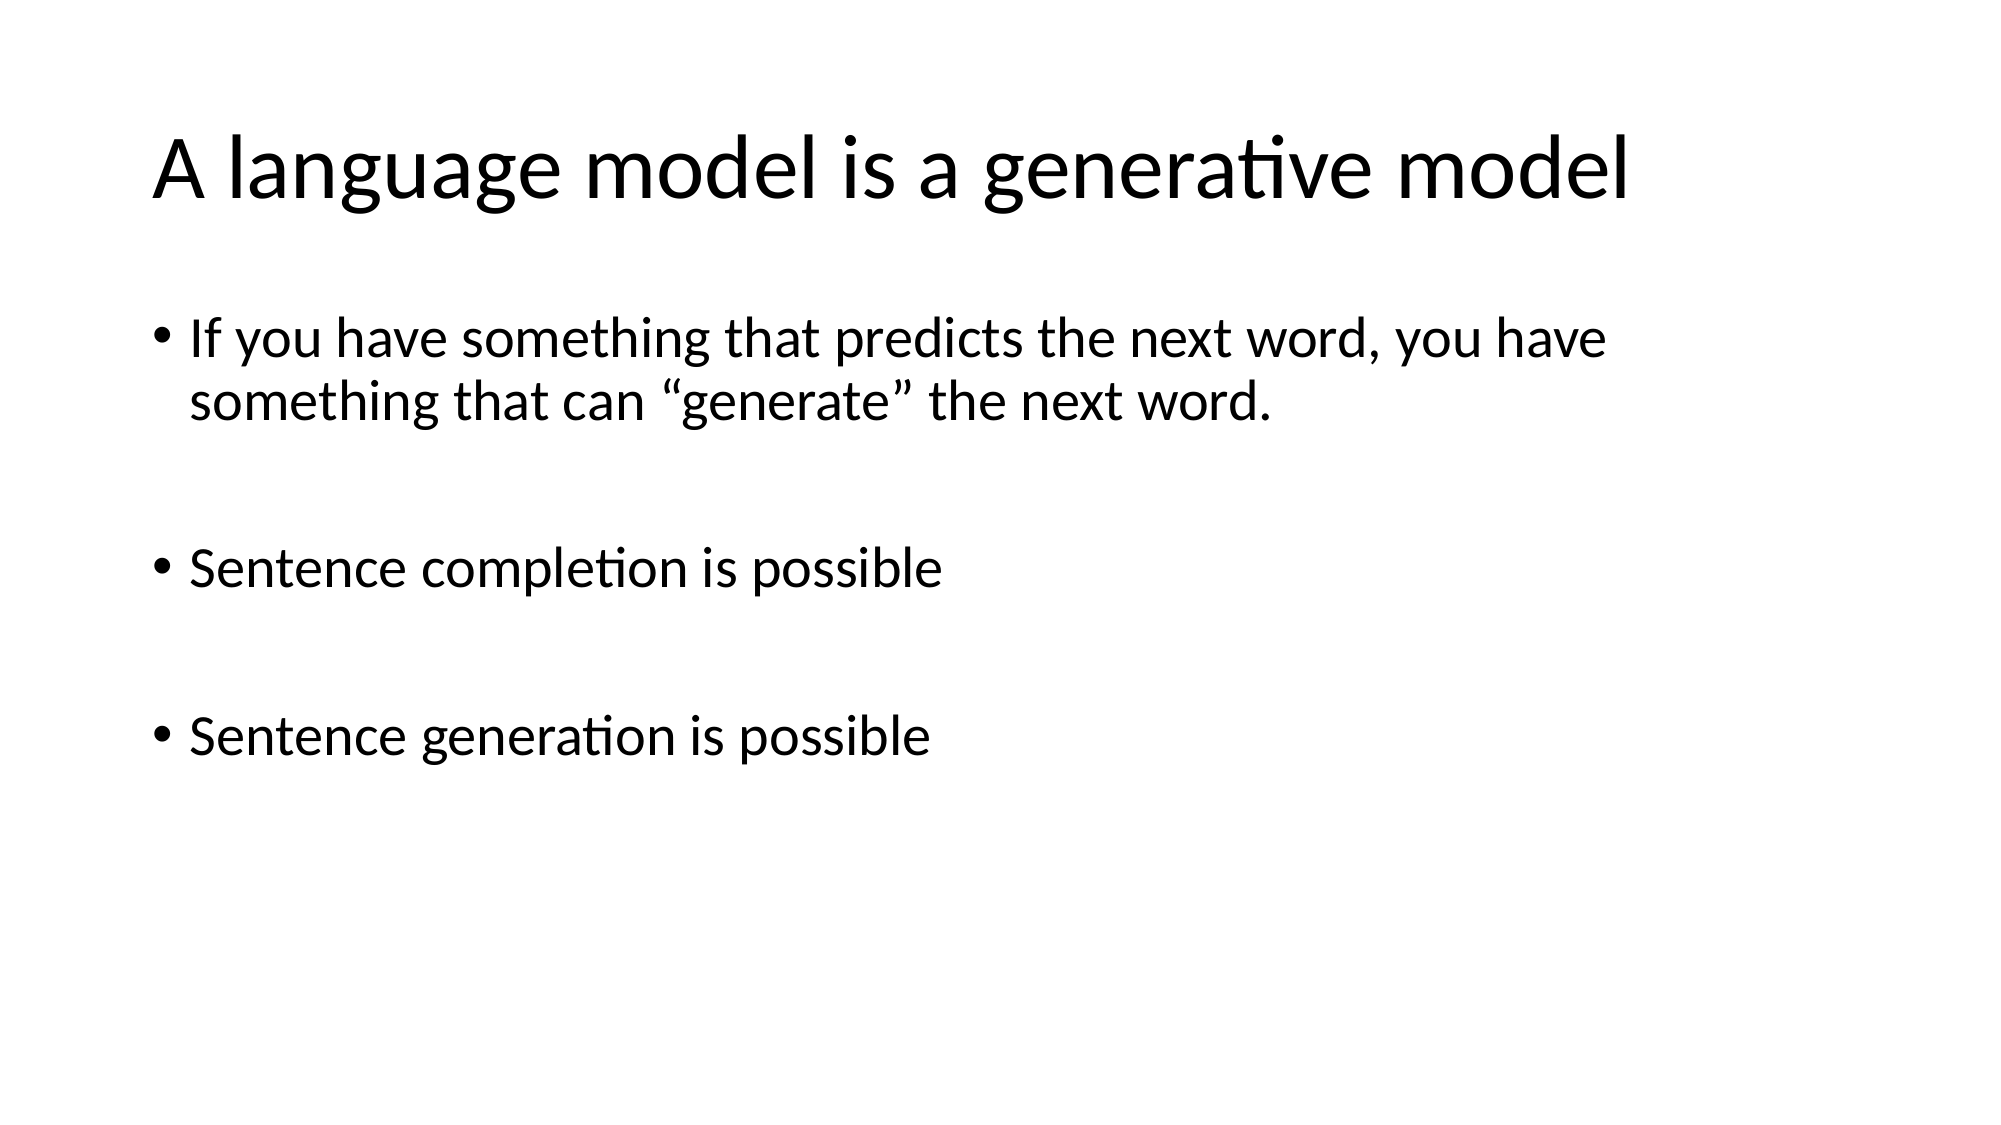

# A language model is a generative model
If you have something that predicts the next word, you have something that can “generate” the next word.

Sentence completion is possible

Sentence generation is possible